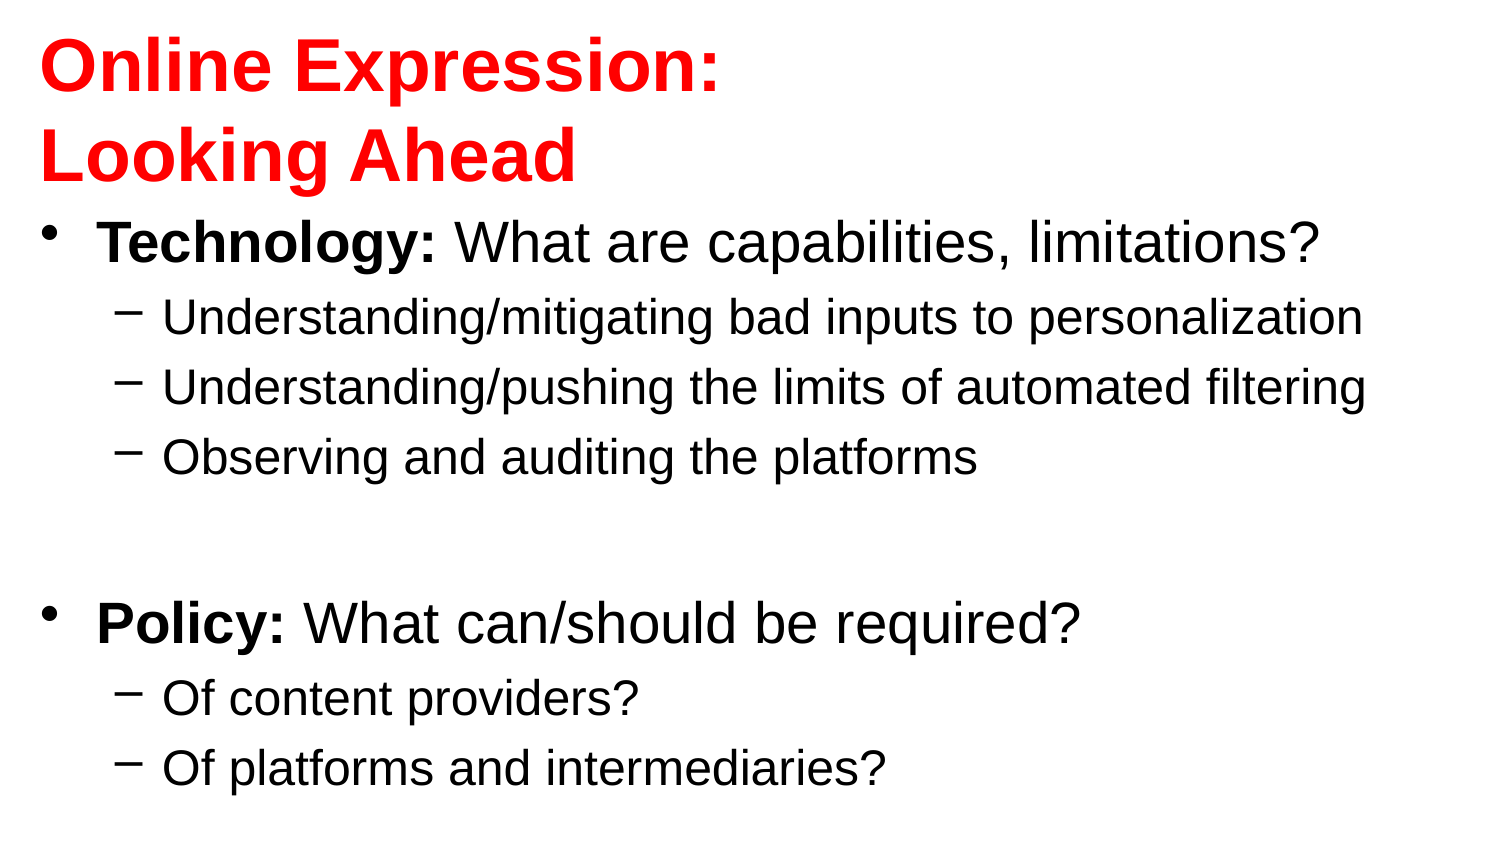

# Online Expression: Looking Ahead
Technology: What are capabilities, limitations?
Understanding/mitigating bad inputs to personalization
Understanding/pushing the limits of automated filtering
Observing and auditing the platforms

Policy: What can/should be required?
Of content providers?
Of platforms and intermediaries?